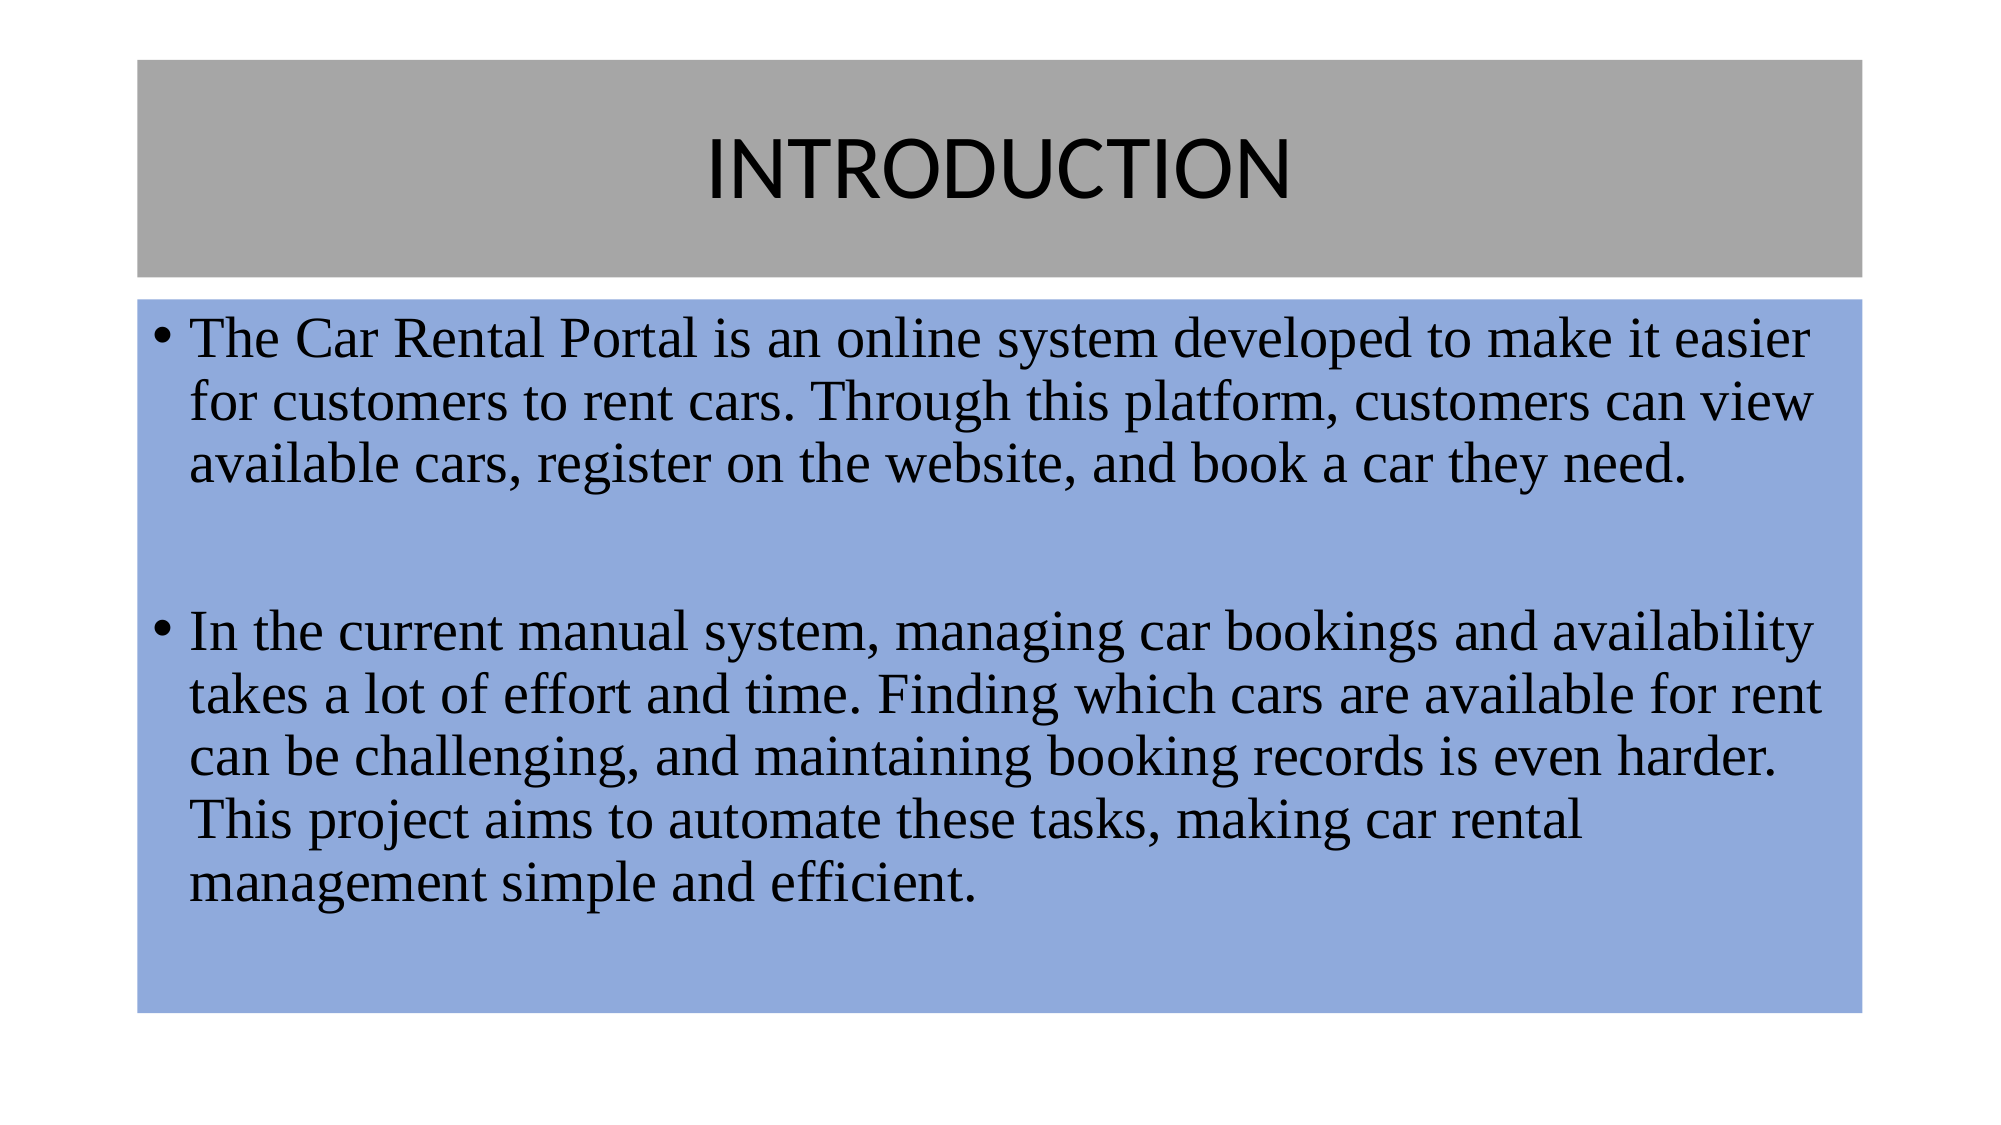

# INTRODUCTION
The Car Rental Portal is an online system developed to make it easier for customers to rent cars. Through this platform, customers can view available cars, register on the website, and book a car they need.

In the current manual system, managing car bookings and availability takes a lot of effort and time. Finding which cars are available for rent can be challenging, and maintaining booking records is even harder. This project aims to automate these tasks, making car rental management simple and efficient.